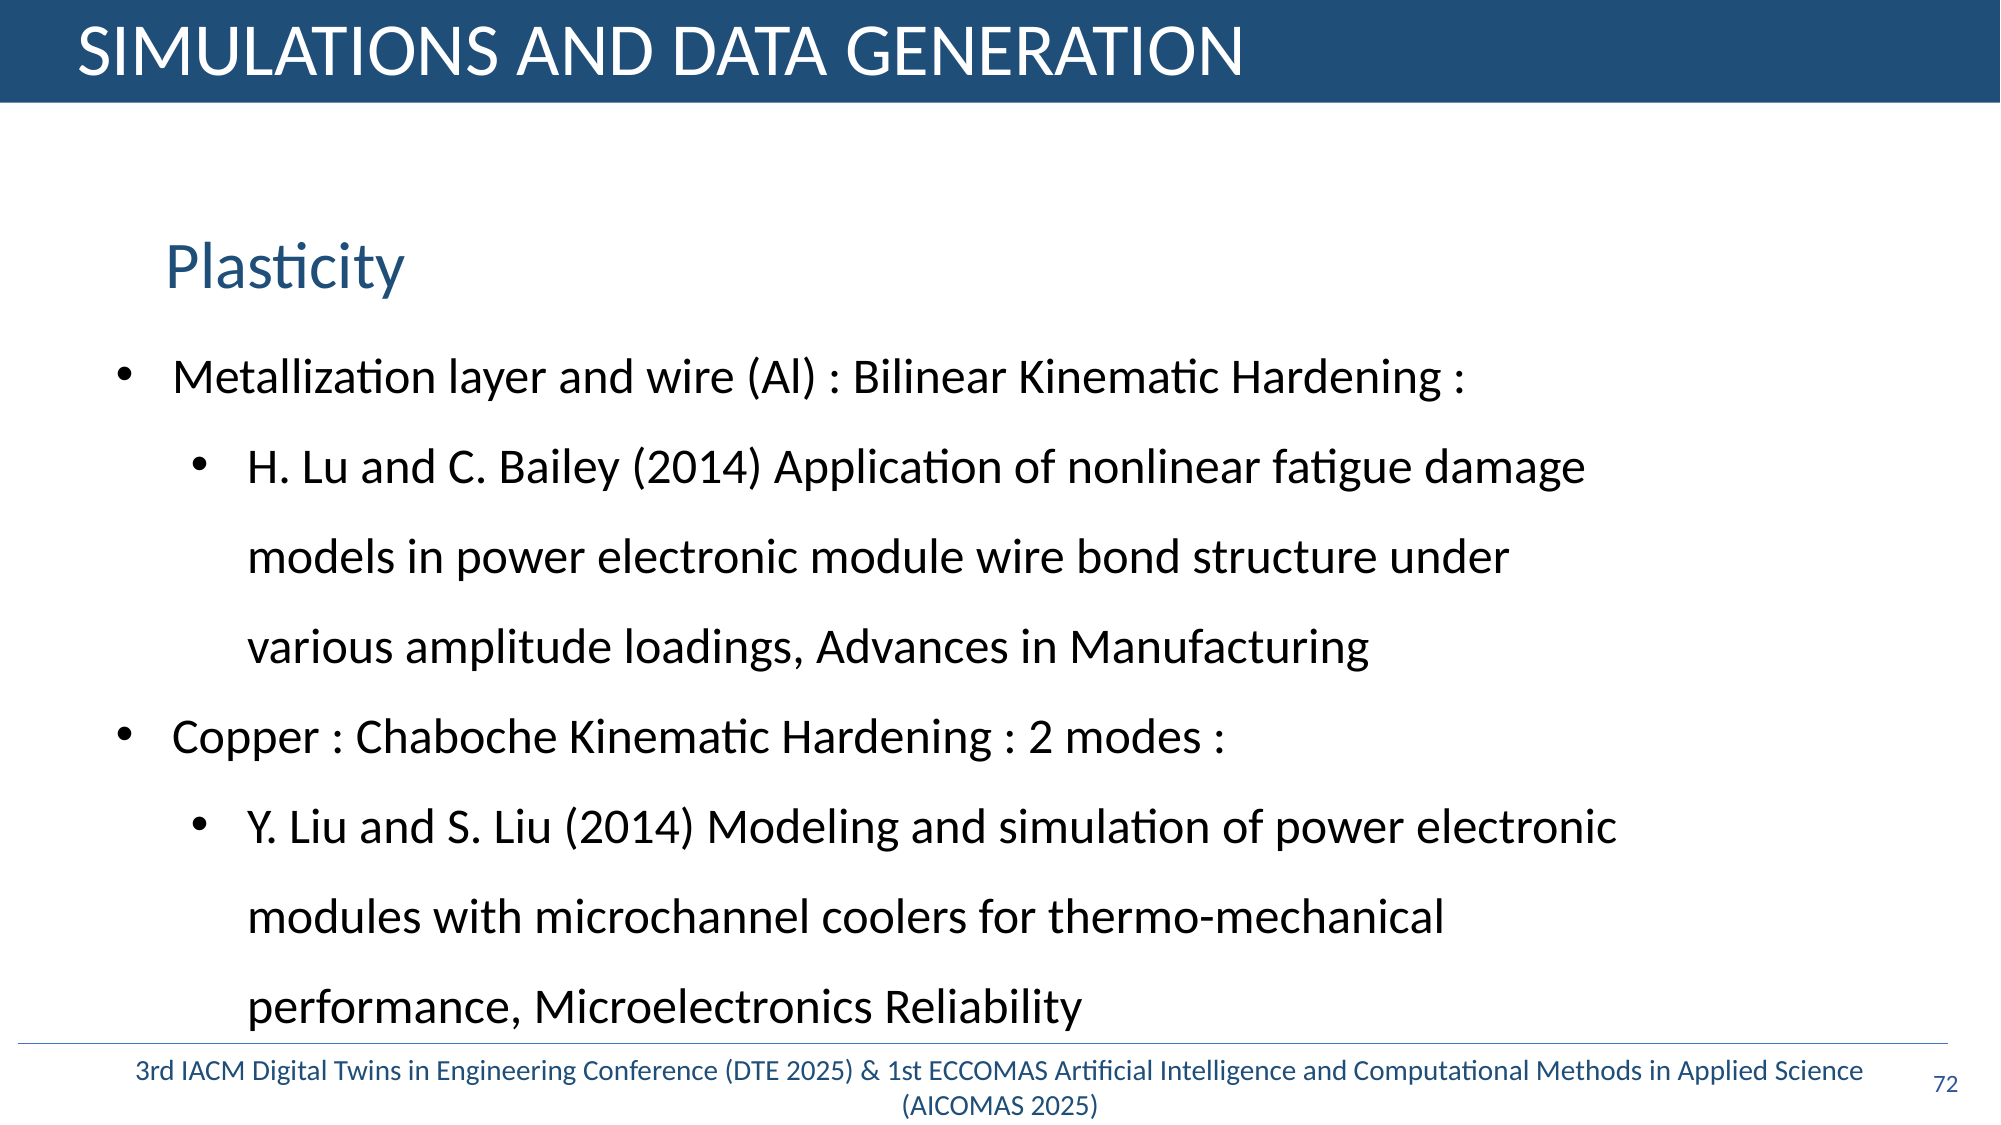

# SIMULATIONS AND DATA GENERATION
Plasticity
Metallization layer and wire (Al) : Bilinear Kinematic Hardening :
H. Lu and C. Bailey (2014) Application of nonlinear fatigue damage models in power electronic module wire bond structure under various amplitude loadings, Advances in Manufacturing
Copper : Chaboche Kinematic Hardening : 2 modes :
Y. Liu and S. Liu (2014) Modeling and simulation of power electronic modules with microchannel coolers for thermo-mechanical performance, Microelectronics Reliability
72